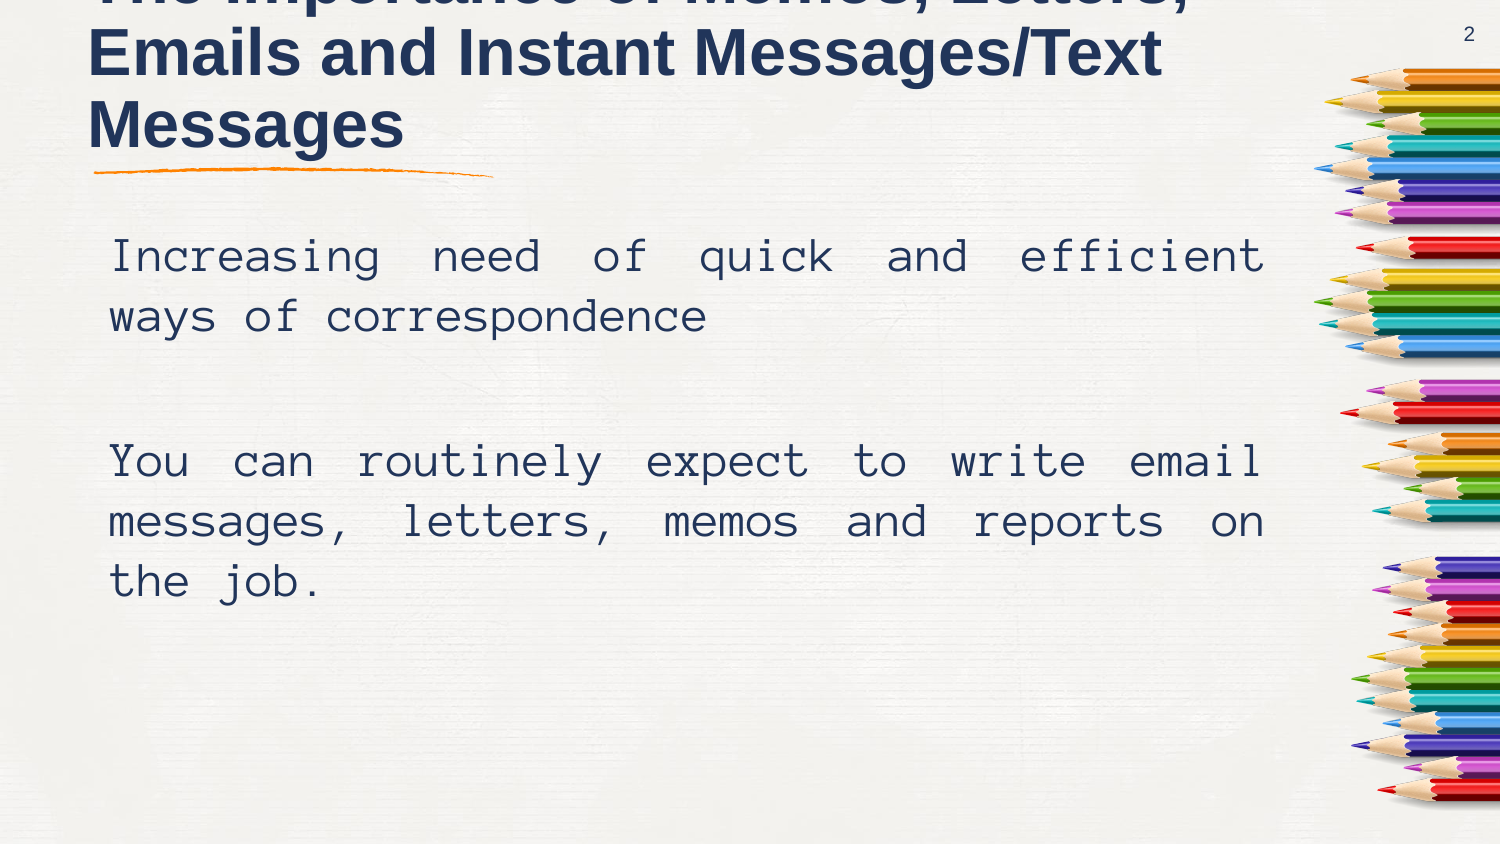

2
# The Importance of Memos, Letters, Emails and Instant Messages/Text Messages
Increasing need of quick and efficient ways of correspondence

You can routinely expect to write email messages, letters, memos and reports on the job.